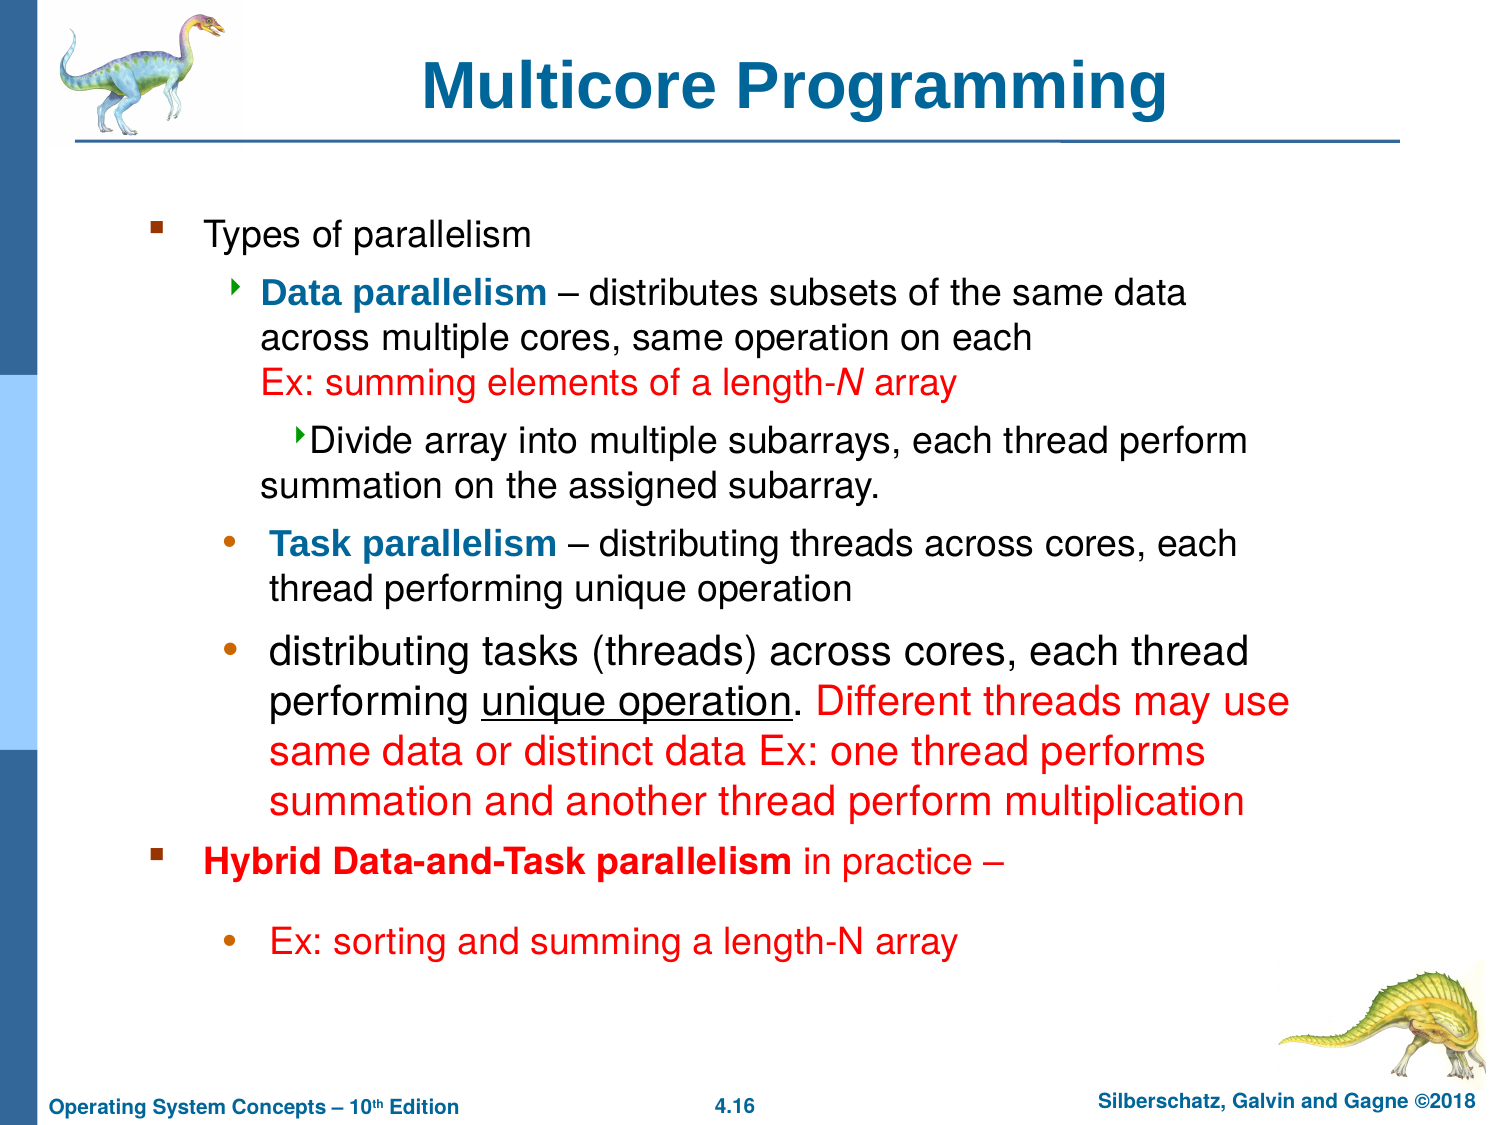

# Multicore Programming
Types of parallelism
Data parallelism – distributes subsets of the same data across multiple cores, same operation on each
Ex: summing elements of a length-N array
Divide array into multiple subarrays, each thread perform summation on the assigned subarray.
Task parallelism – distributing threads across cores, each thread performing unique operation
distributing tasks (threads) across cores, each thread performing unique operation. Different threads may use same data or distinct data Ex: one thread performs summation and another thread perform multiplication
Hybrid Data-and-Task parallelism in practice –
Ex: sorting and summing a length-N array